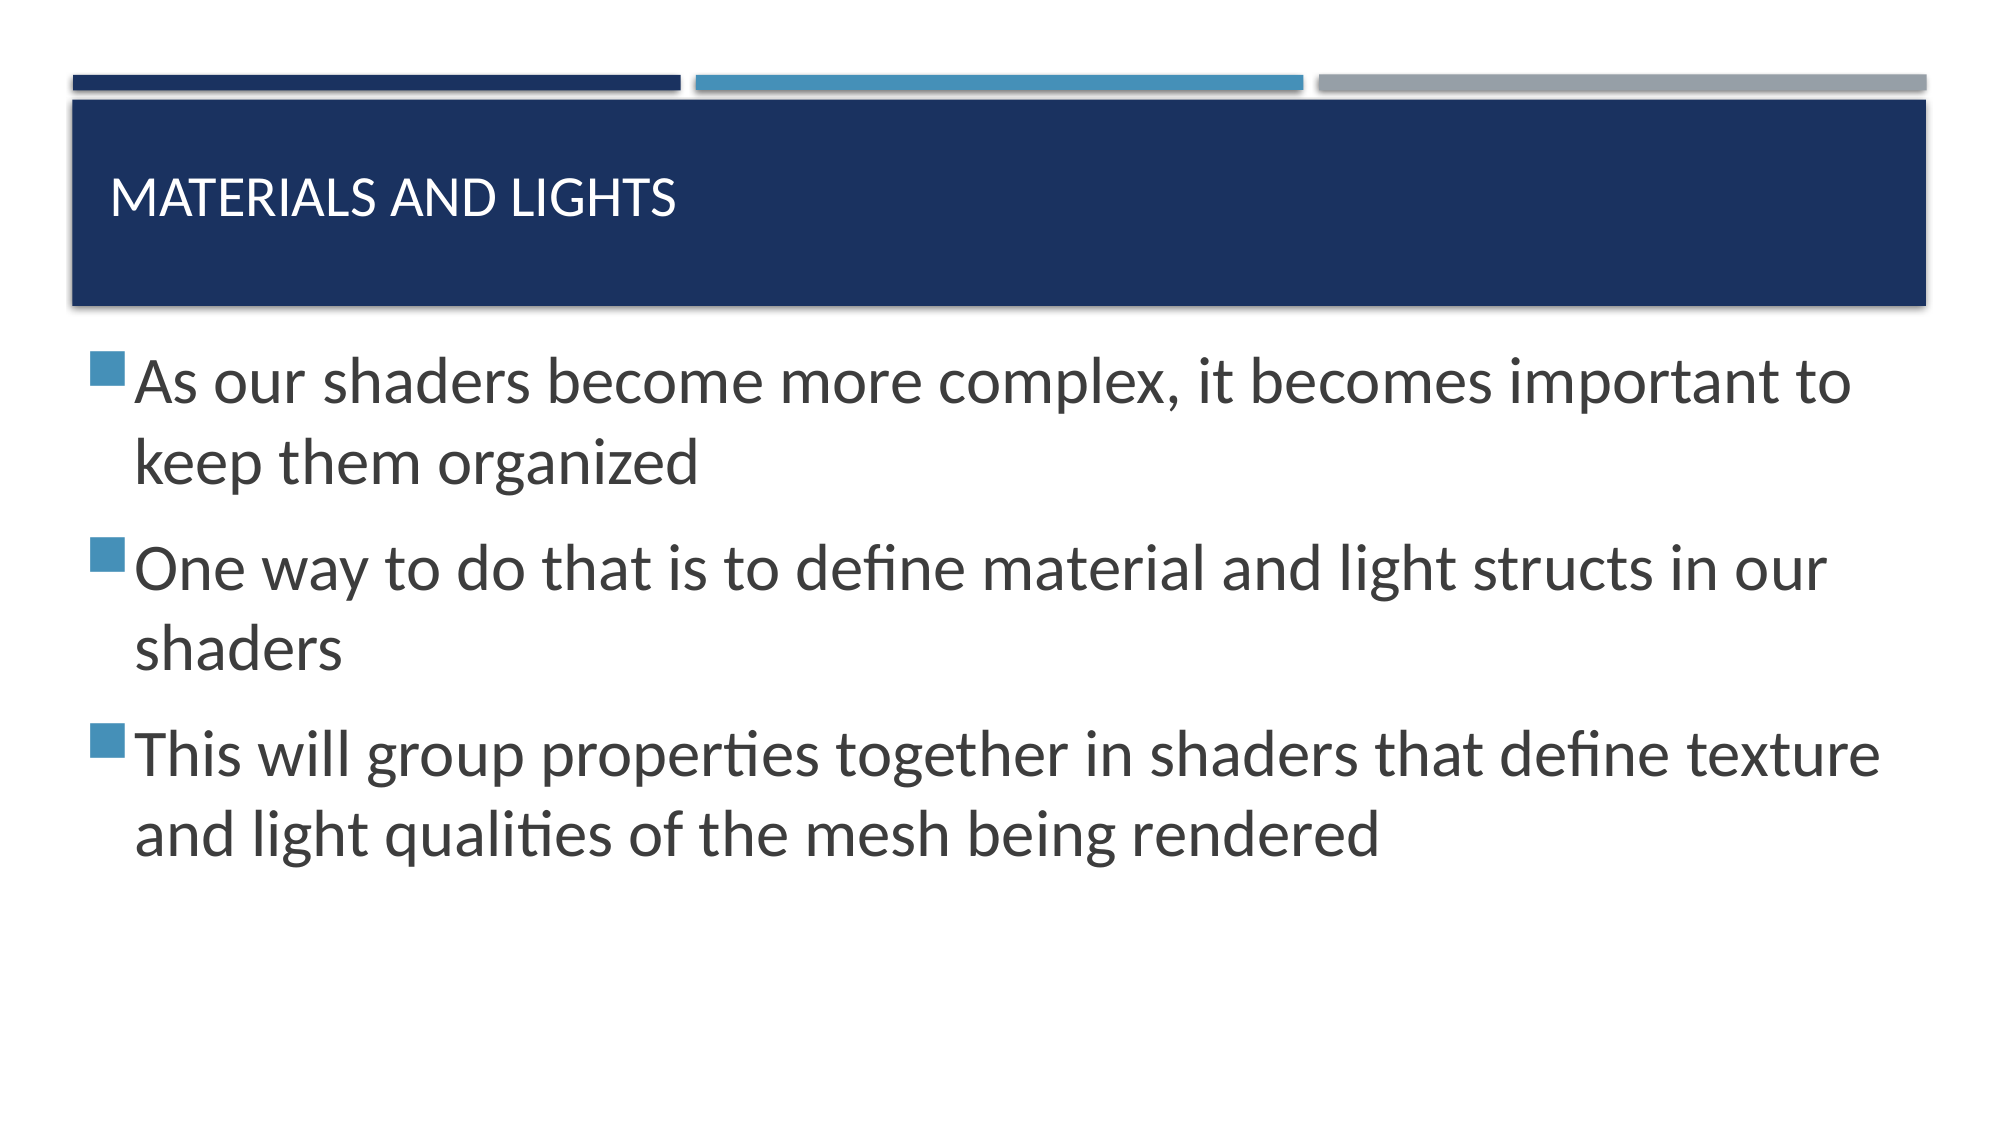

# Materials and lights
As our shaders become more complex, it becomes important to keep them organized
One way to do that is to define material and light structs in our shaders
This will group properties together in shaders that define texture and light qualities of the mesh being rendered